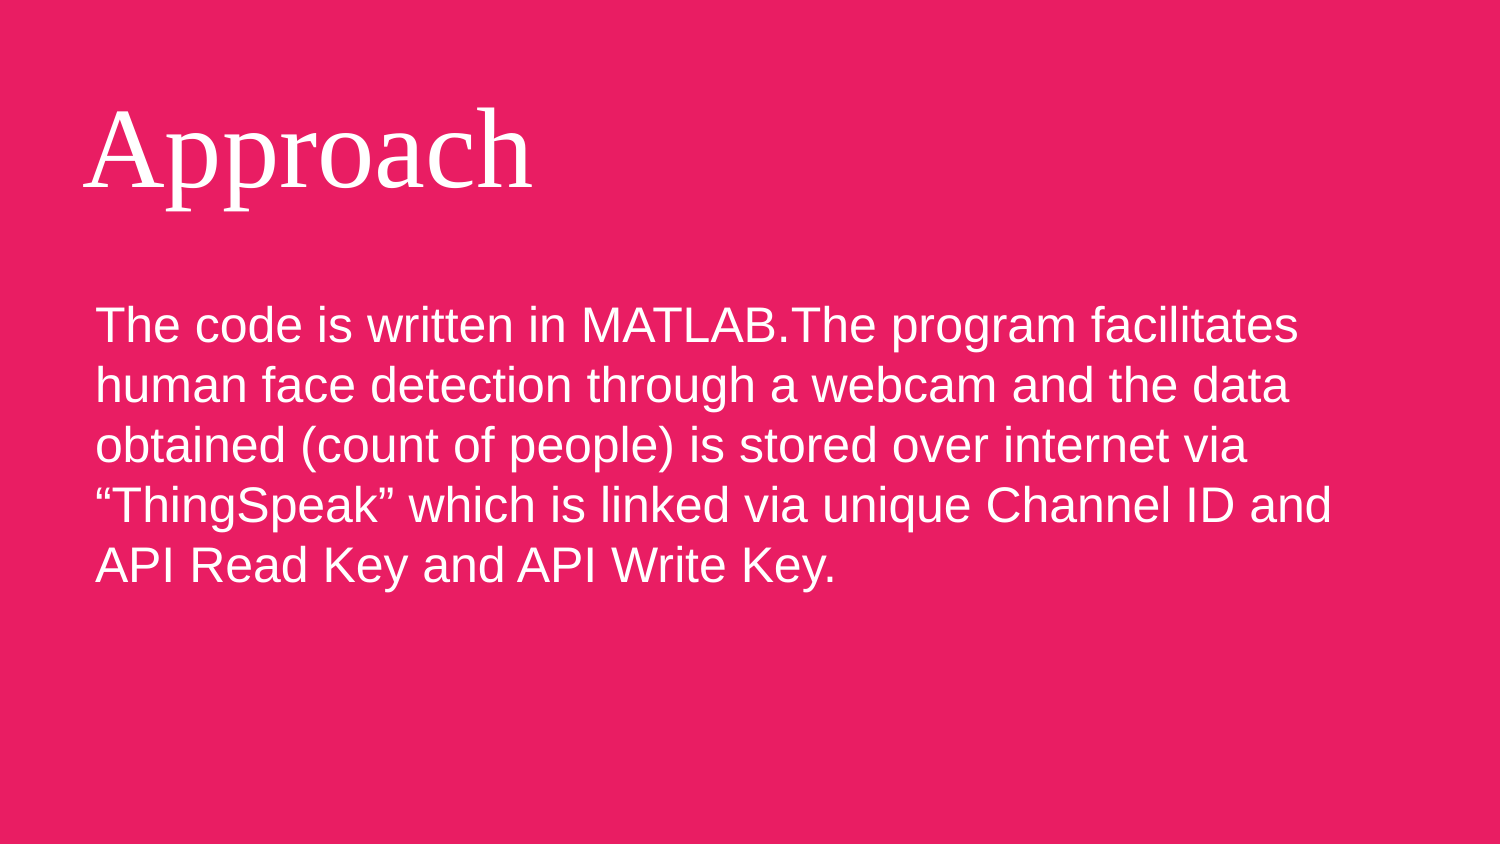

Approach
The code is written in MATLAB.The program facilitates human face detection through a webcam and the data obtained (count of people) is stored over internet via “ThingSpeak” which is linked via unique Channel ID and API Read Key and API Write Key.